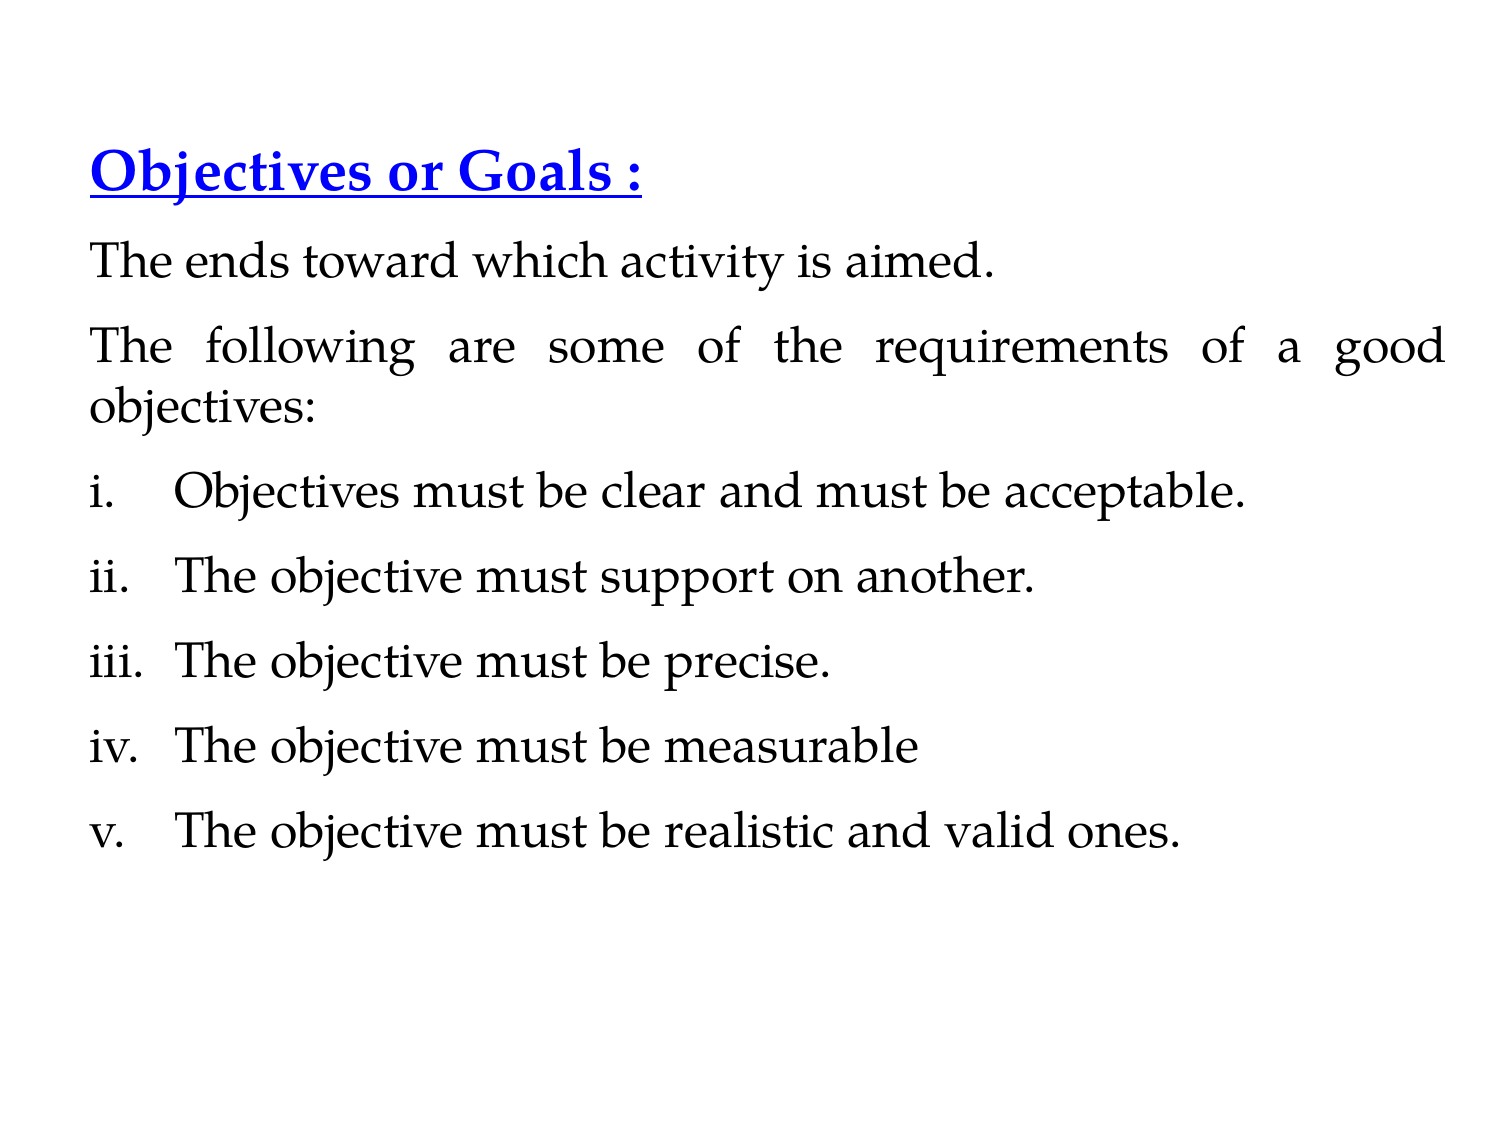

Objectives or Goals :
The ends toward which activity is aimed.
The following are some of the requirements of a good objectives:
Objectives must be clear and must be acceptable.
The objective must support on another.
The objective must be precise.
The objective must be measurable
The objective must be realistic and valid ones.